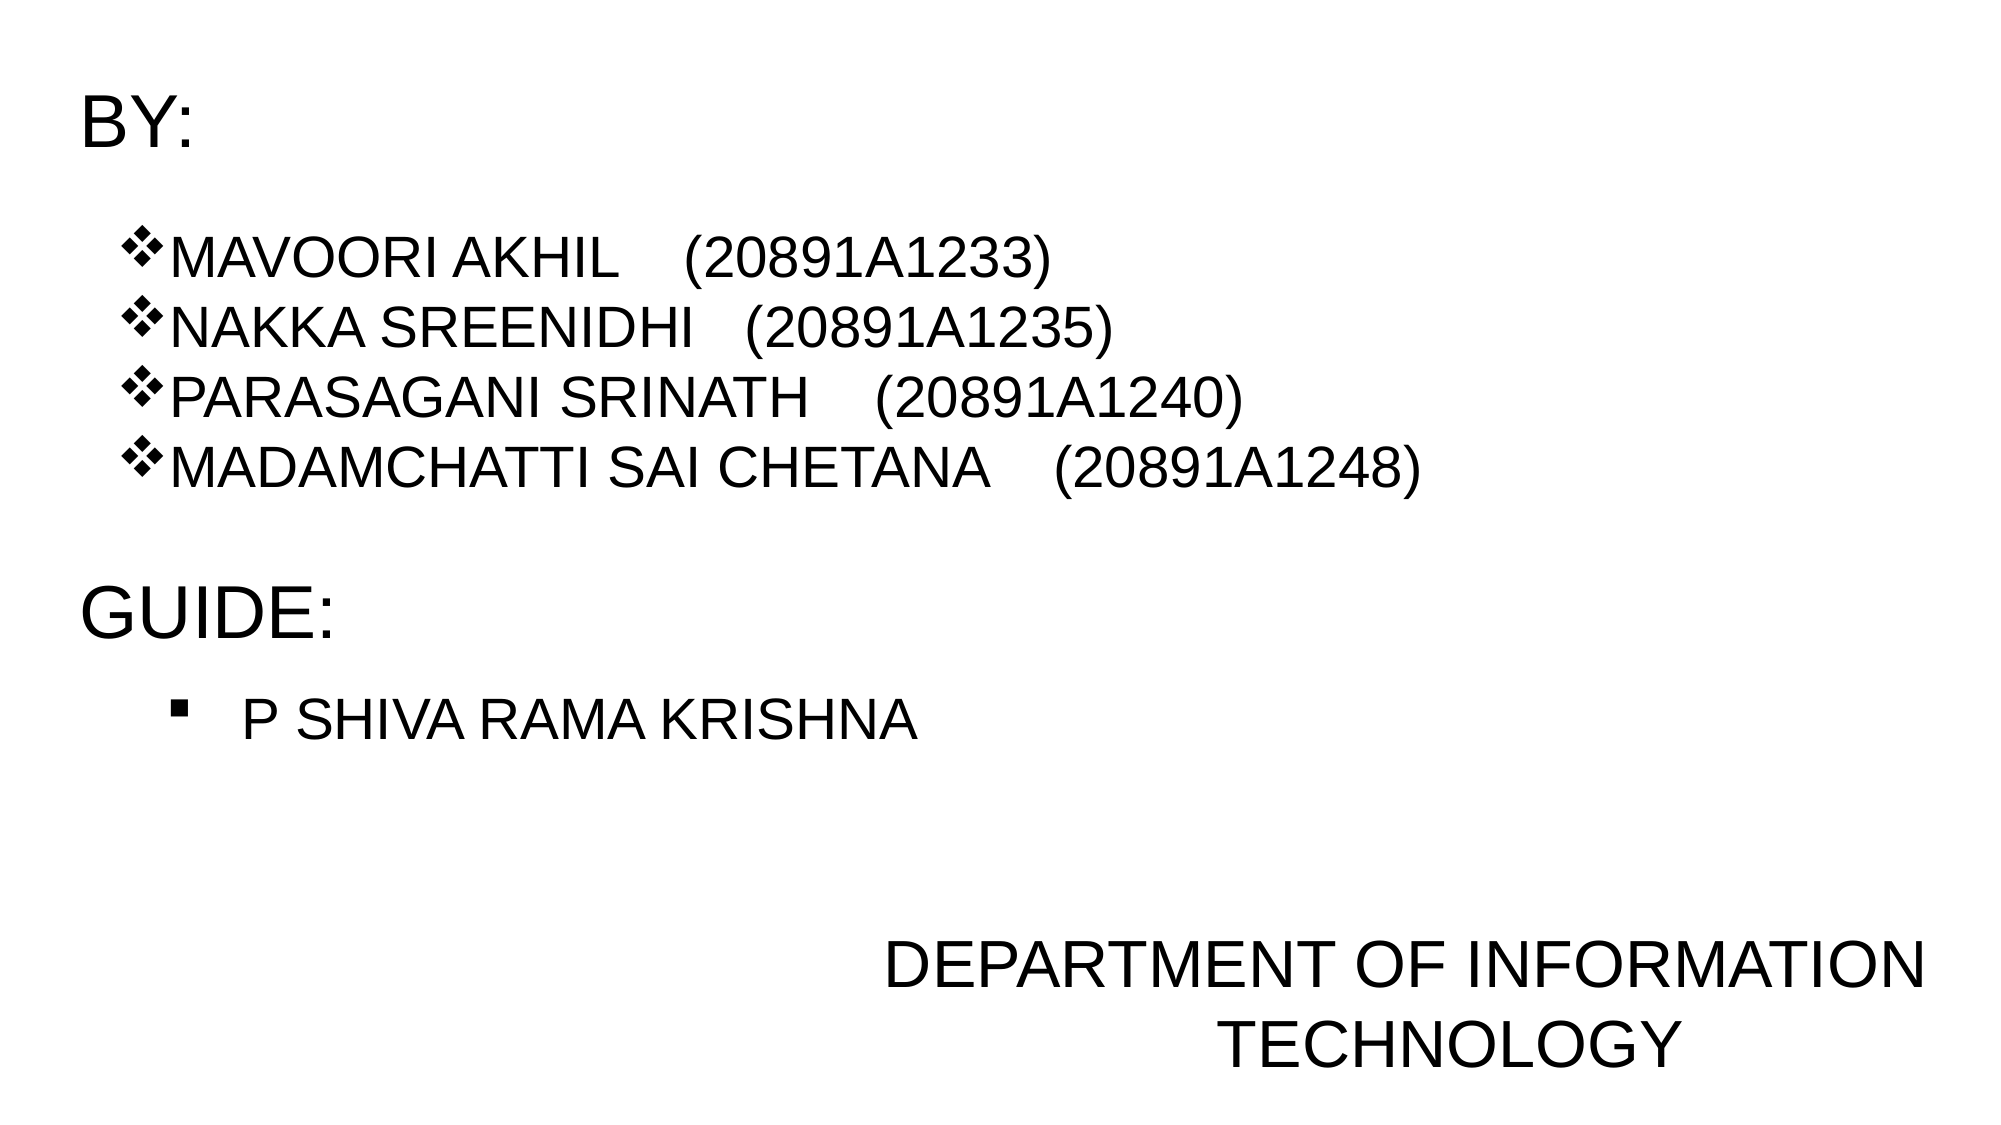

BY:

MAVOORI AKHIL    (20891A1233)
NAKKA SREENIDHI   (20891A1235)
PARASAGANI SRINATH    (20891A1240)
MADAMCHATTI SAI CHETANA    (20891A1248)
GUIDE:
P SHIVA RAMA KRISHNA
DEPARTMENT OF INFORMATION
                  TECHNOLOGY